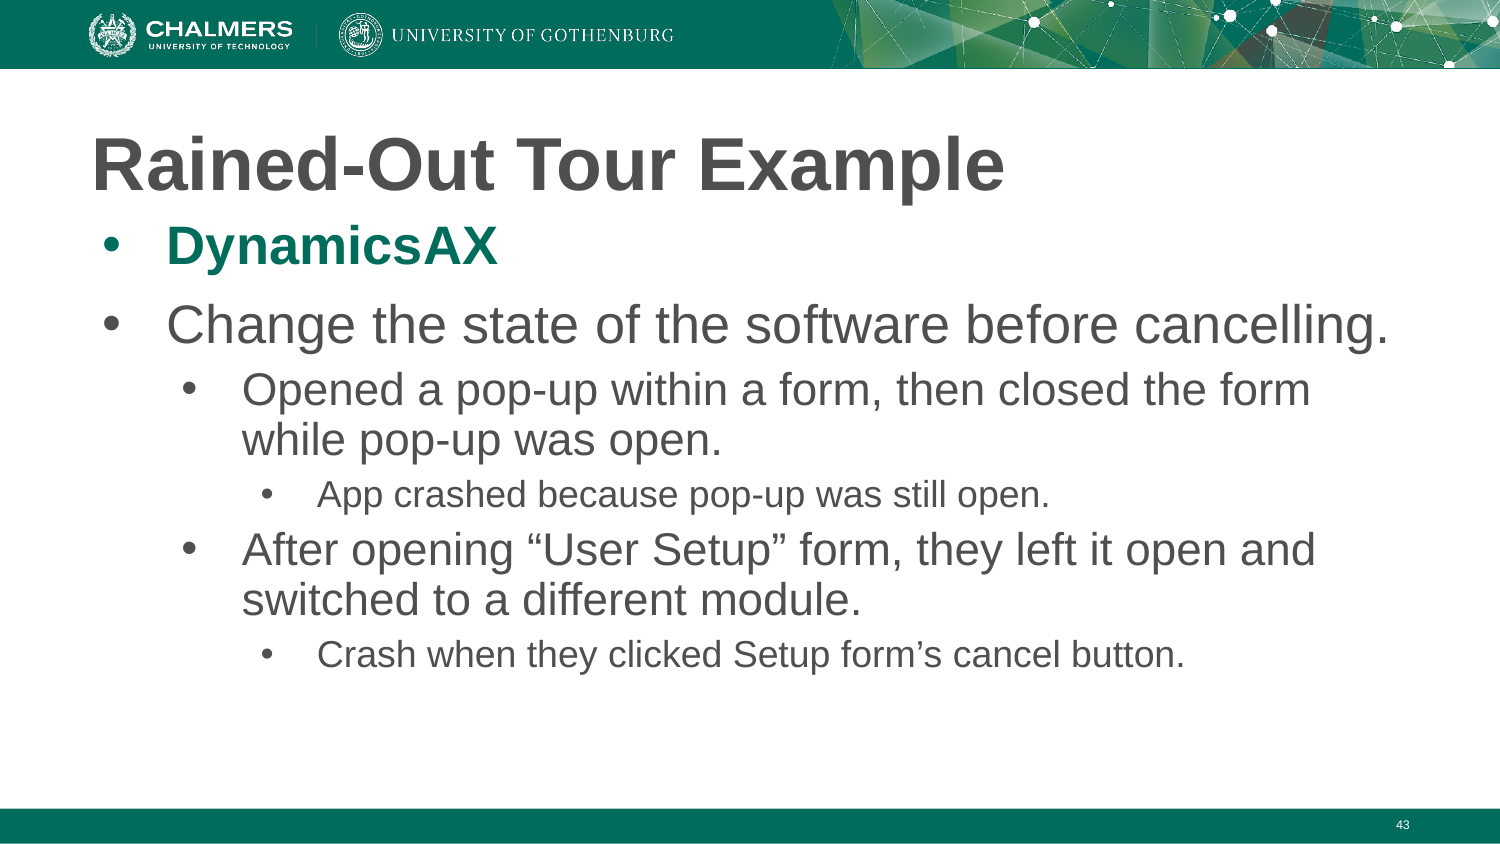

# Rained-Out Tour Example
DynamicsAX
Change the state of the software before cancelling.
Opened a pop-up within a form, then closed the form while pop-up was open.
App crashed because pop-up was still open.
After opening “User Setup” form, they left it open and switched to a different module.
Crash when they clicked Setup form’s cancel button.
43